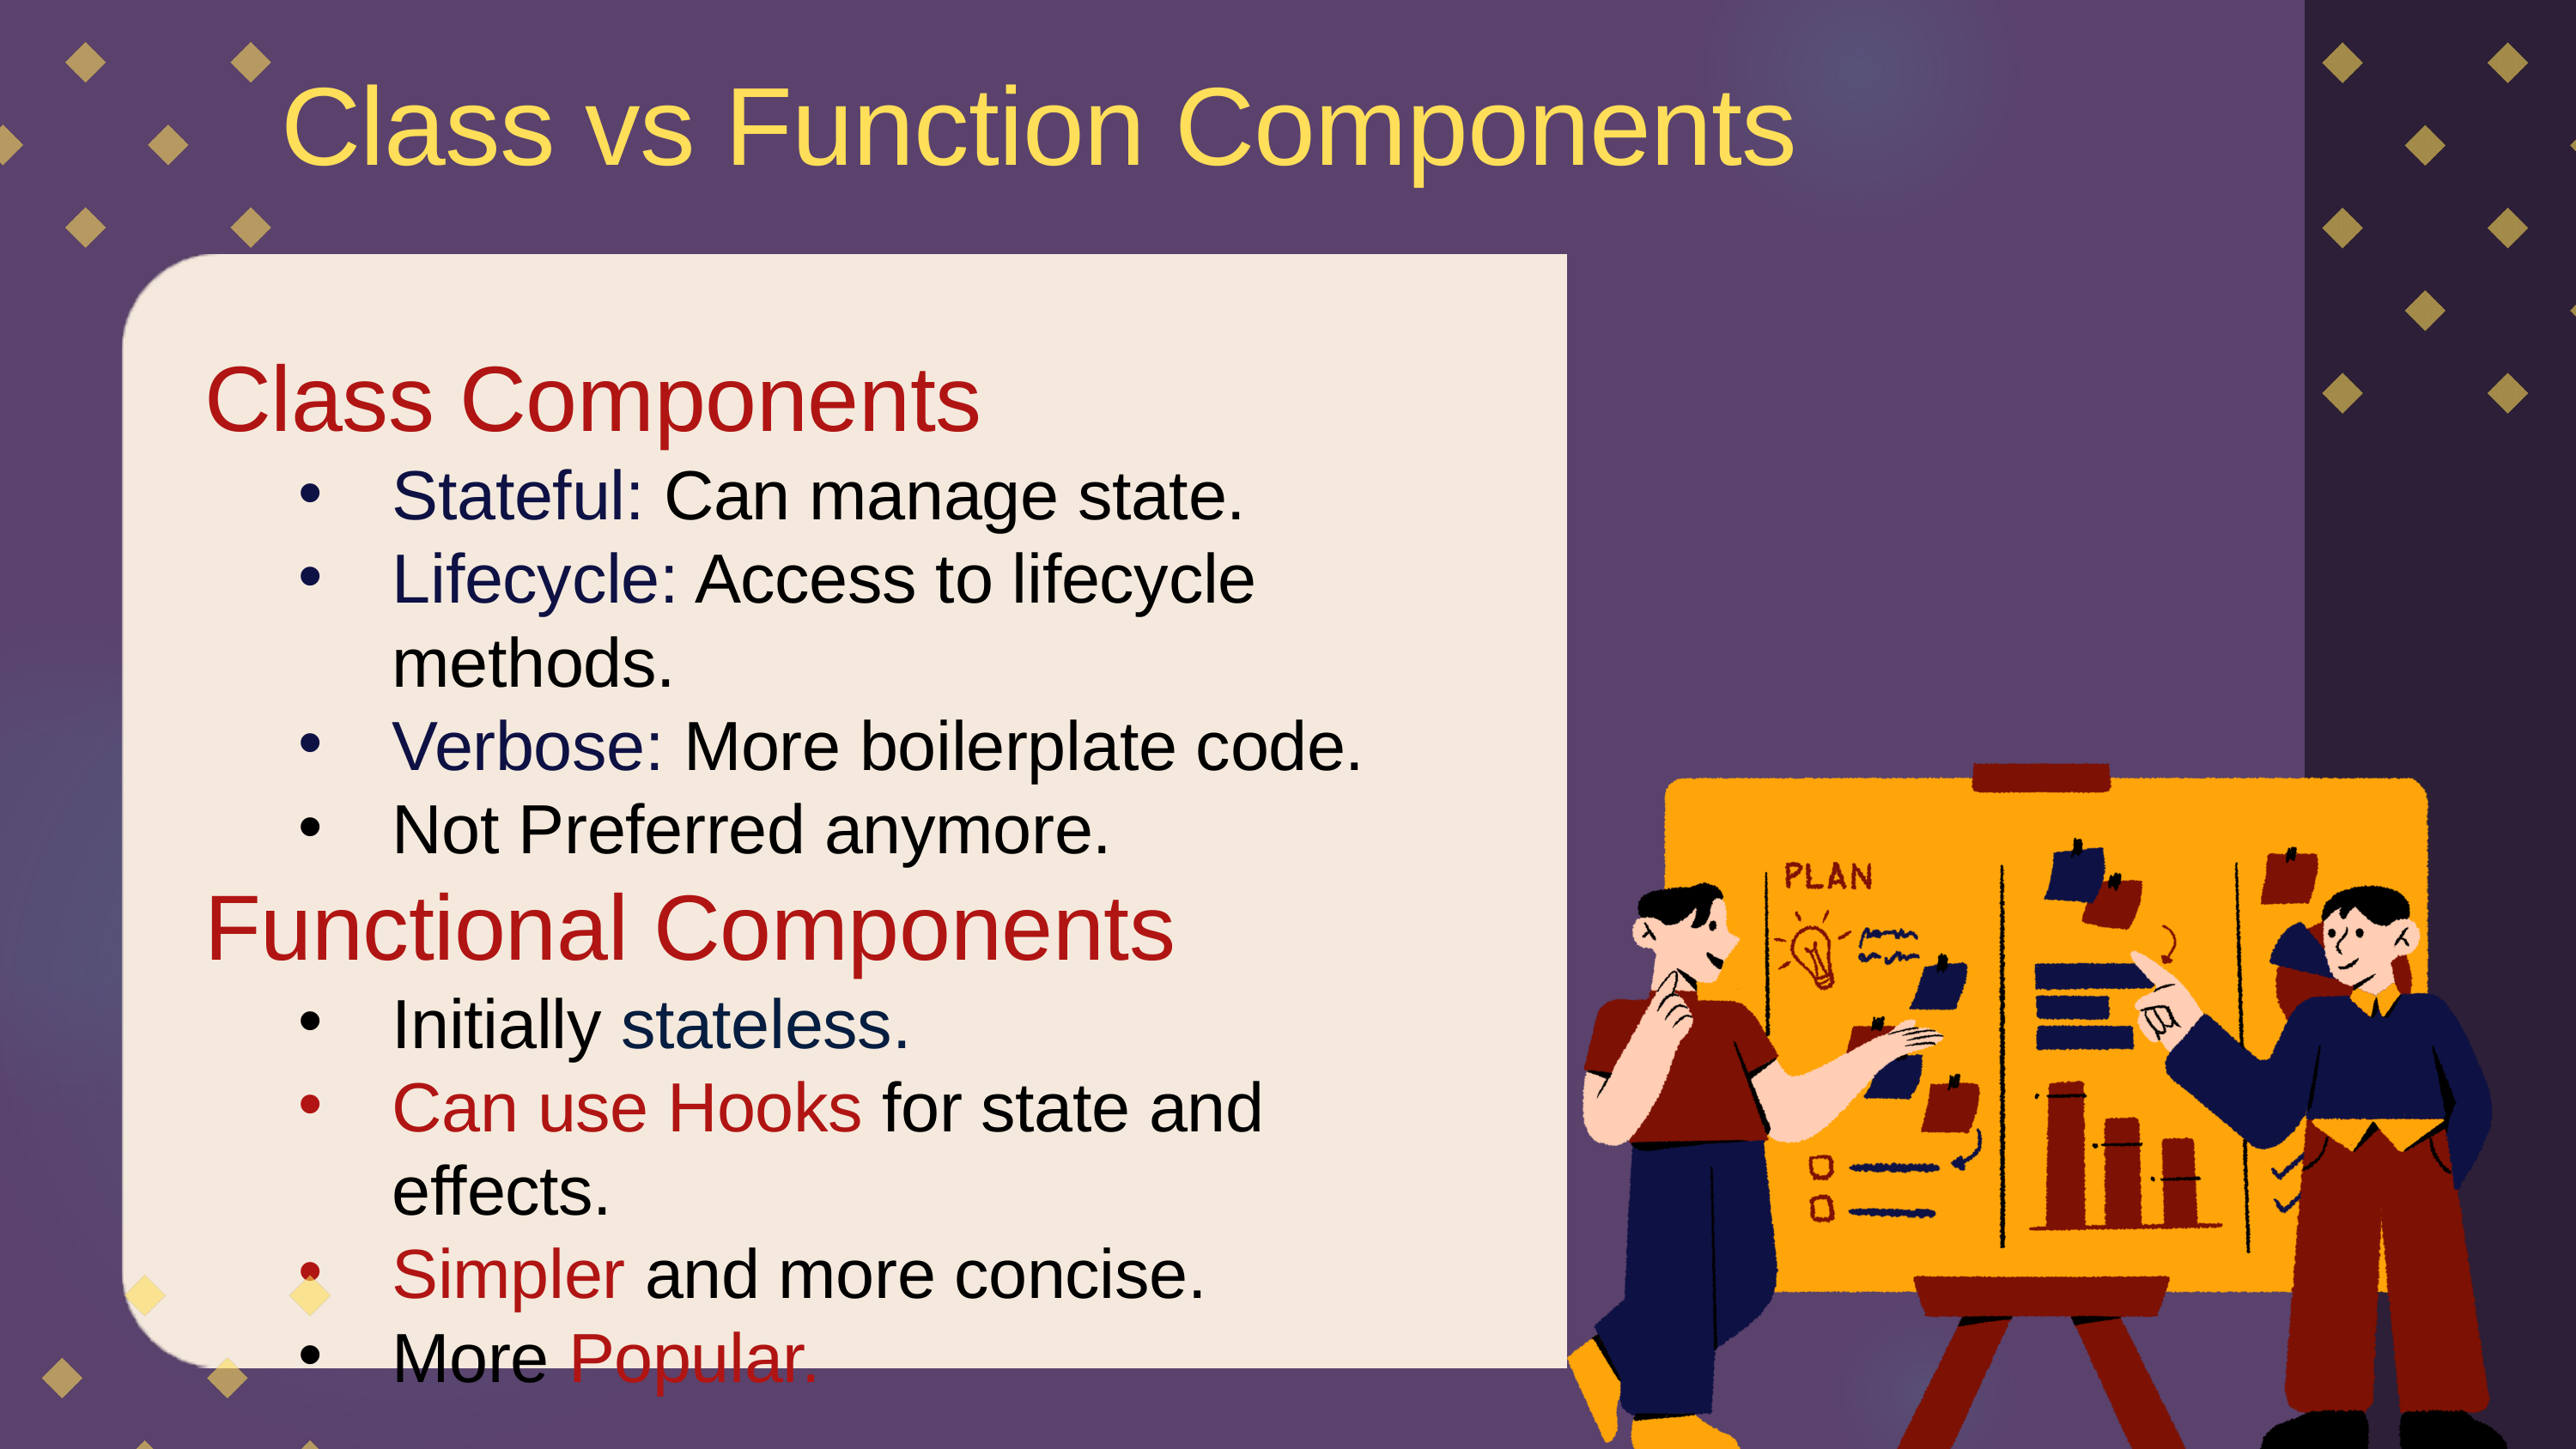

Class vs Function Components

Class Components
Stateful: Can manage state.
Lifecycle: Access to lifecycle methods.
Verbose: More boilerplate code.
Not Preferred anymore.
Functional Components
Initially stateless.
Can use Hooks for state and effects.
Simpler and more concise.
More Popular.